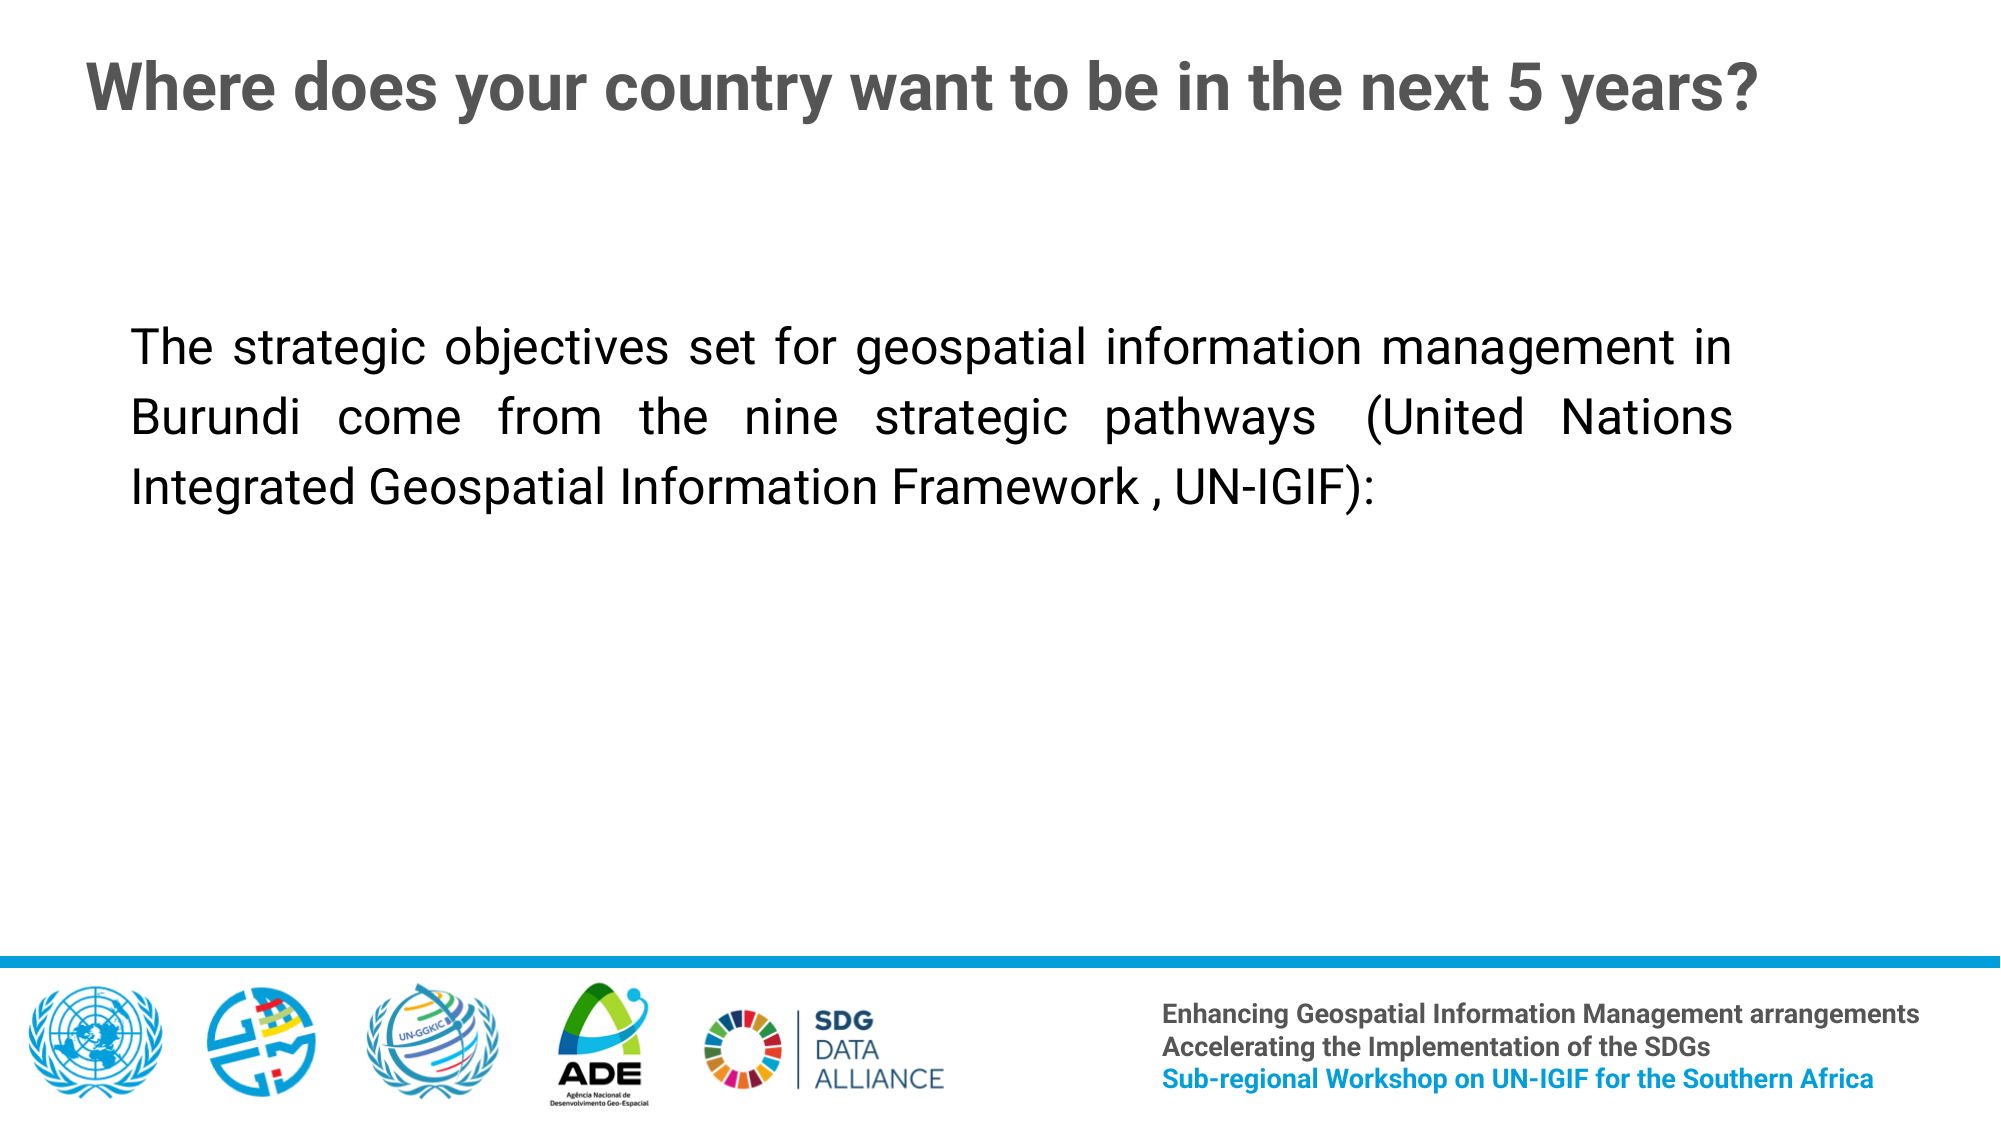

Where does your country want to be in the next 5 years?
The strategic objectives set for geospatial information management in Burundi come from the nine strategic pathways  (United Nations Integrated Geospatial Information Framework , UN-IGIF):